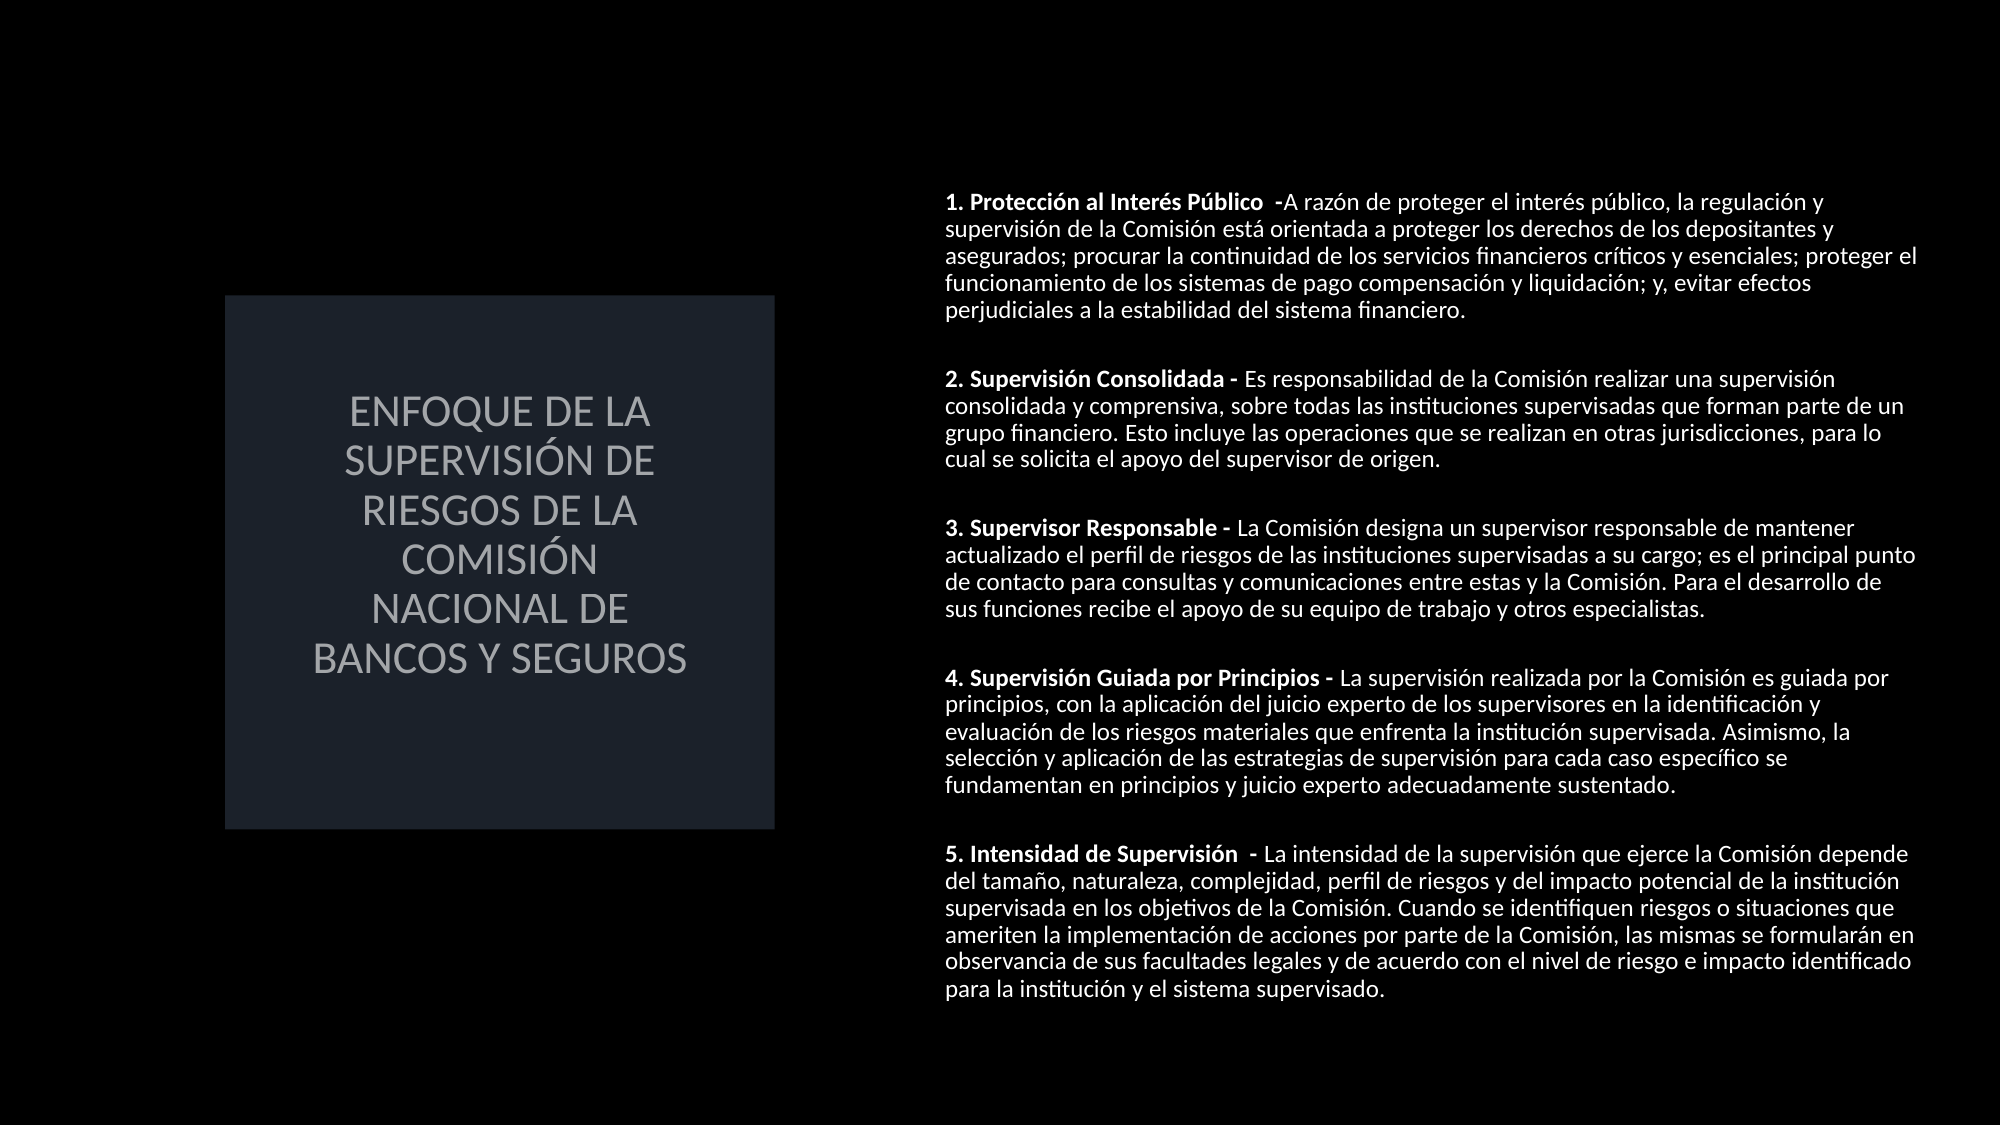

1. Protección al Interés Público  -A razón de proteger el interés público, la regulación y supervisión de la Comisión está orientada a proteger los derechos de los depositantes y asegurados; procurar la continuidad de los servicios financieros críticos y esenciales; proteger el funcionamiento de los sistemas de pago compensación y liquidación; y, evitar efectos perjudiciales a la estabilidad del sistema financiero.
2. Supervisión Consolidada - Es responsabilidad de la Comisión realizar una supervisión consolidada y comprensiva, sobre todas las instituciones supervisadas que forman parte de un grupo financiero. Esto incluye las operaciones que se realizan en otras jurisdicciones, para lo cual se solicita el apoyo del supervisor de origen.
3. Supervisor Responsable - La Comisión designa un supervisor responsable de mantener actualizado el perfil de riesgos de las instituciones supervisadas a su cargo; es el principal punto de contacto para consultas y comunicaciones entre estas y la Comisión. Para el desarrollo de sus funciones recibe el apoyo de su equipo de trabajo y otros especialistas.
4. Supervisión Guiada por Principios - La supervisión realizada por la Comisión es guiada por principios, con la aplicación del juicio experto de los supervisores en la identificación y evaluación de los riesgos materiales que enfrenta la institución supervisada. Asimismo, la selección y aplicación de las estrategias de supervisión para cada caso específico se fundamentan en principios y juicio experto adecuadamente sustentado.
5. Intensidad de Supervisión  - La intensidad de la supervisión que ejerce la Comisión depende del tamaño, naturaleza, complejidad, perfil de riesgos y del impacto potencial de la institución supervisada en los objetivos de la Comisión. Cuando se identifiquen riesgos o situaciones que ameriten la implementación de acciones por parte de la Comisión, las mismas se formularán en observancia de sus facultades legales y de acuerdo con el nivel de riesgo e impacto identificado para la institución y el sistema supervisado.

# ENFOQUE DE LA SUPERVISIÓN DE RIESGOS DE LA COMISIÓN NACIONAL DE BANCOS Y SEGUROS